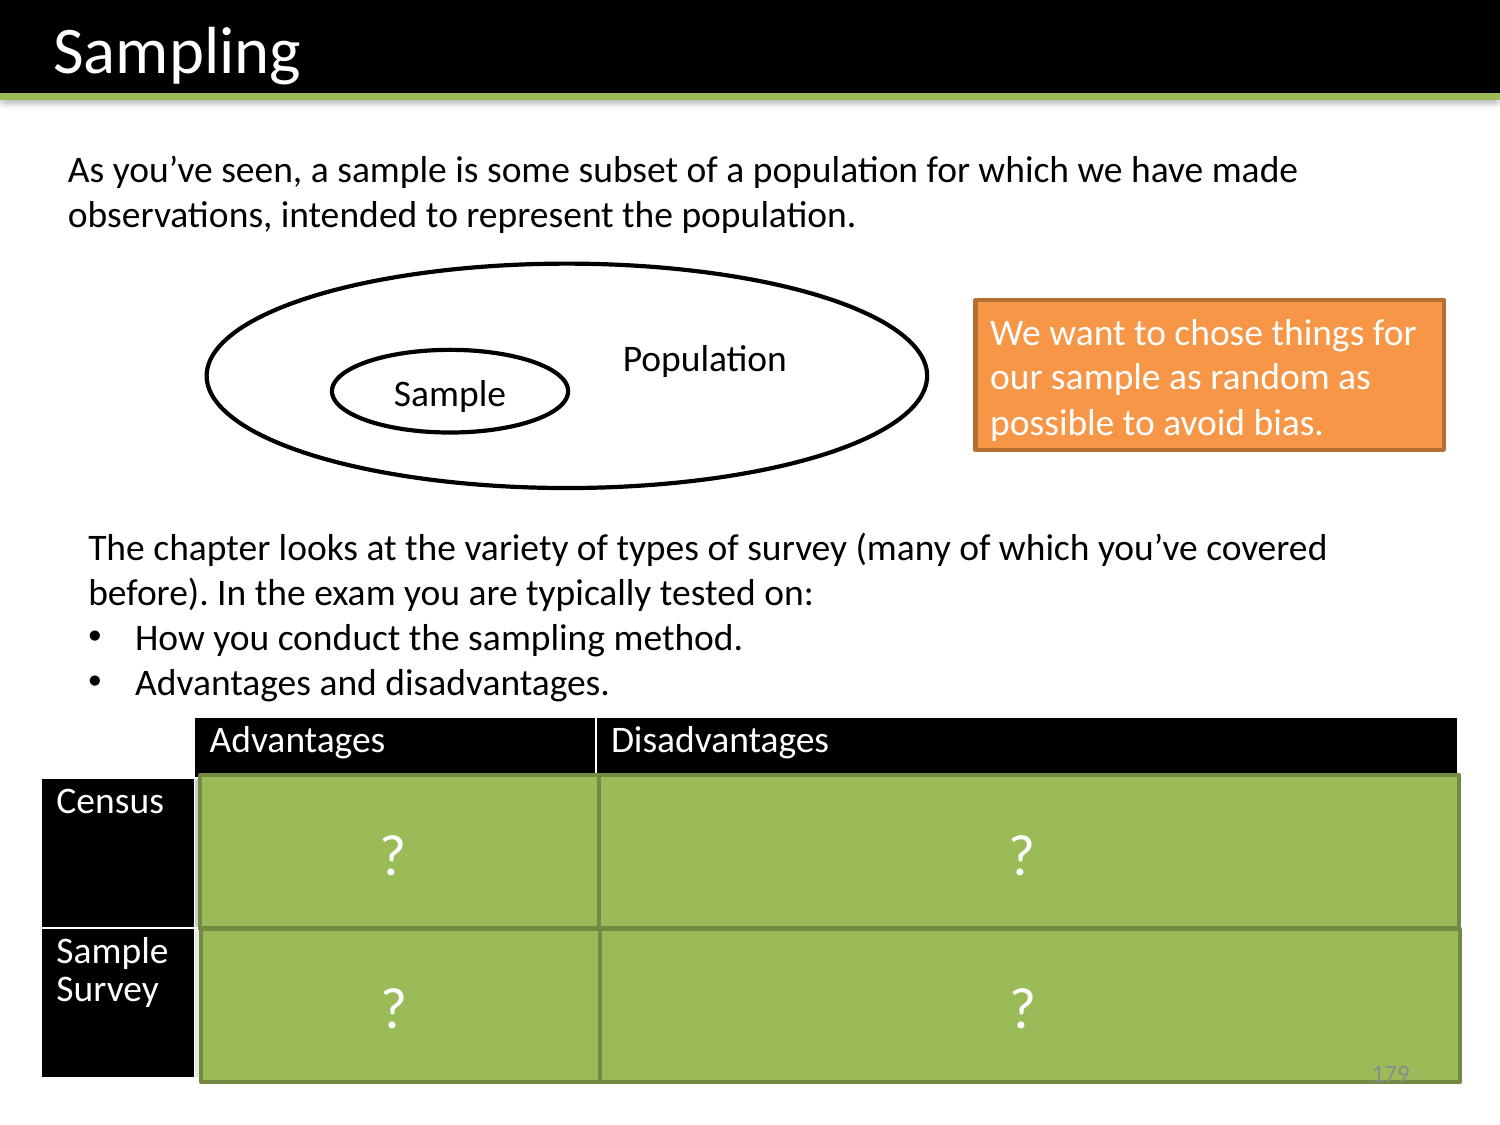

Sampling
As you’ve seen, a sample is some subset of a population for which we have made observations, intended to represent the population.

We want to chose things for our sample as random as possible to avoid bias.
Population
Sample
The chapter looks at the variety of types of survey (many of which you’ve covered before). In the exam you are typically tested on:
How you conduct the sampling method.
Advantages and disadvantages.
|  | Advantages | Disadvantages |
| --- | --- | --- |
| Census | Should give completely accurate result. | Time consuming and expensive. Can not be used when testing involves destruction. Large volume of data to process. |
| Sample Survey | Cheaper. Quicker. Less data to process. | Data may not be accurate. Data may not be large enough to represent small sub-groups. |
?
?
?
?
179